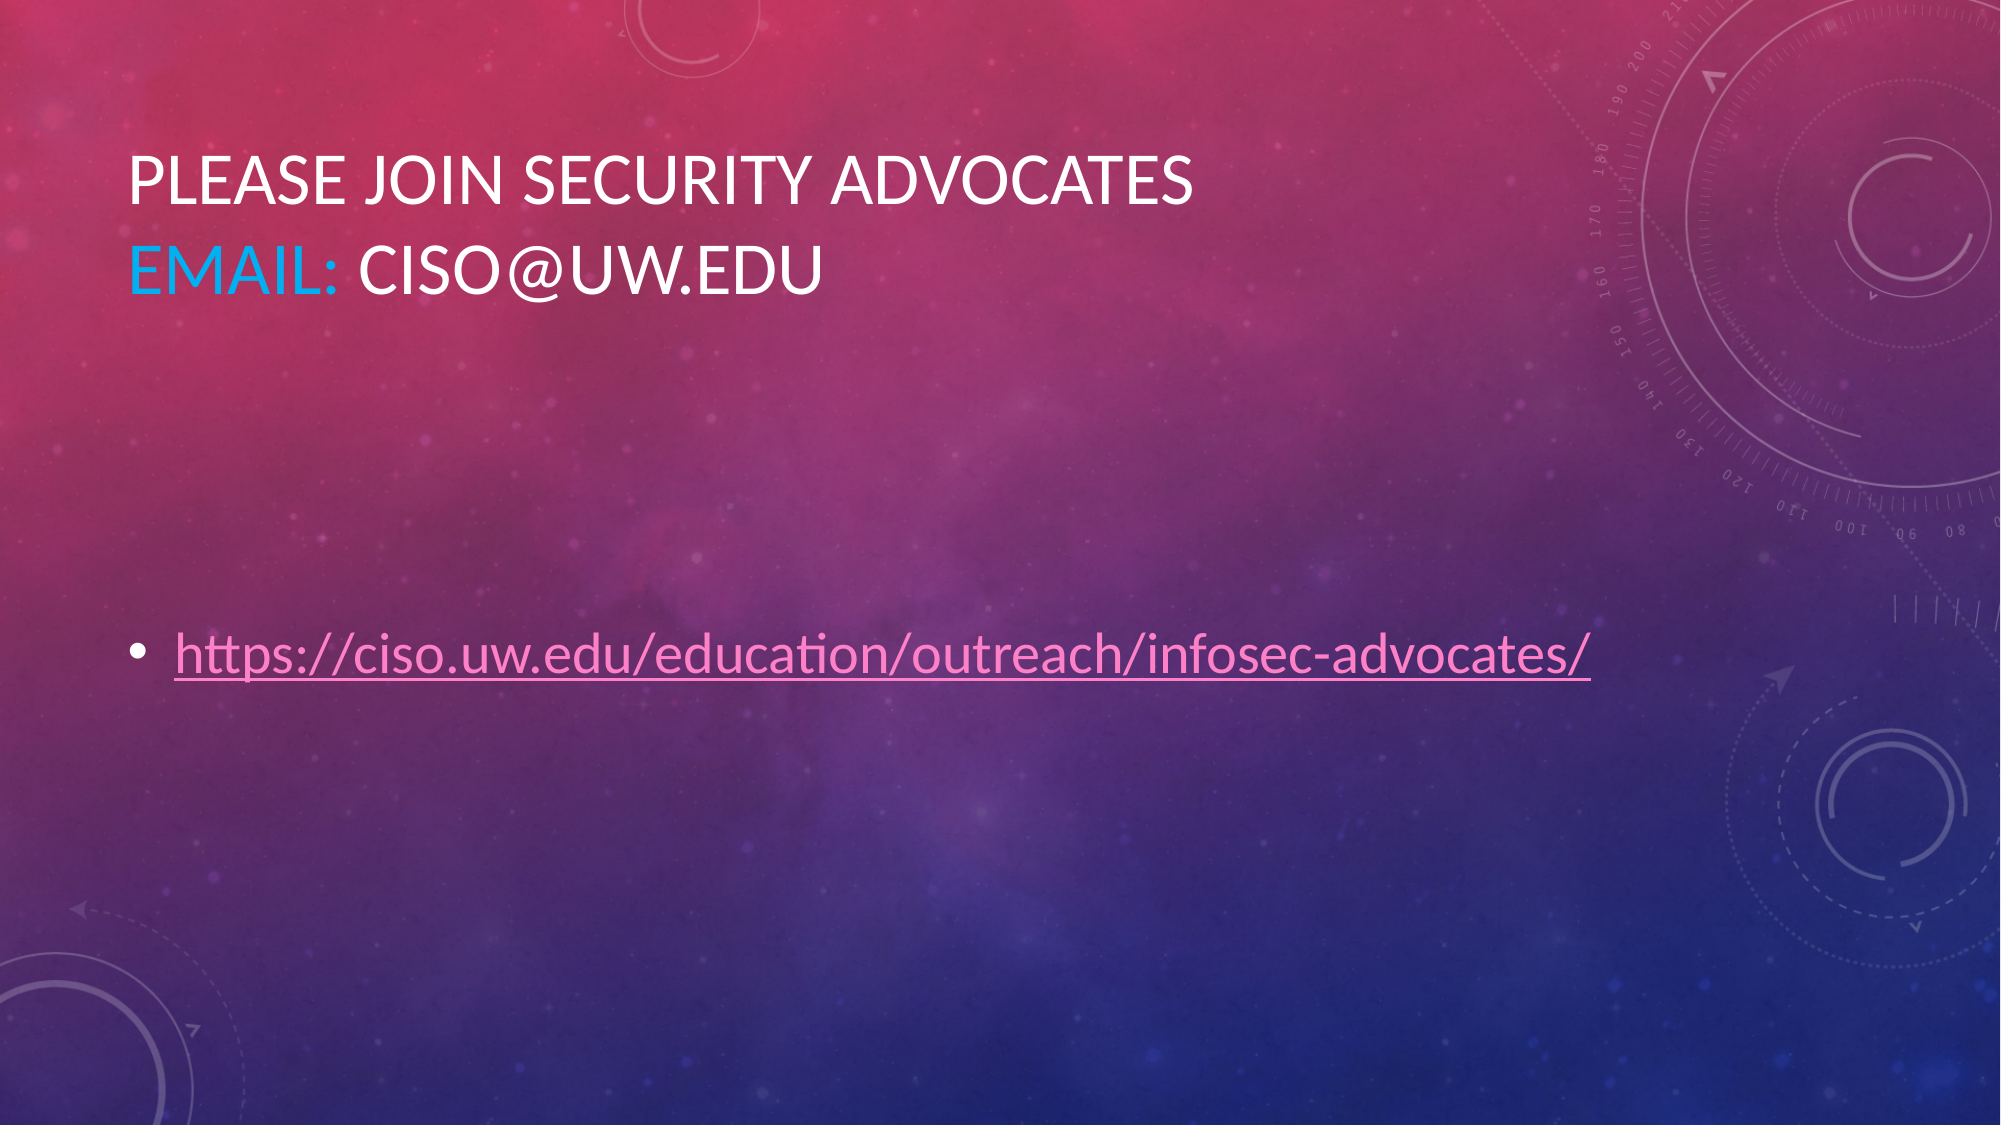

# Please Join Security Advocates email: ciso@uw.edu
https://ciso.uw.edu/education/outreach/infosec-advocates/